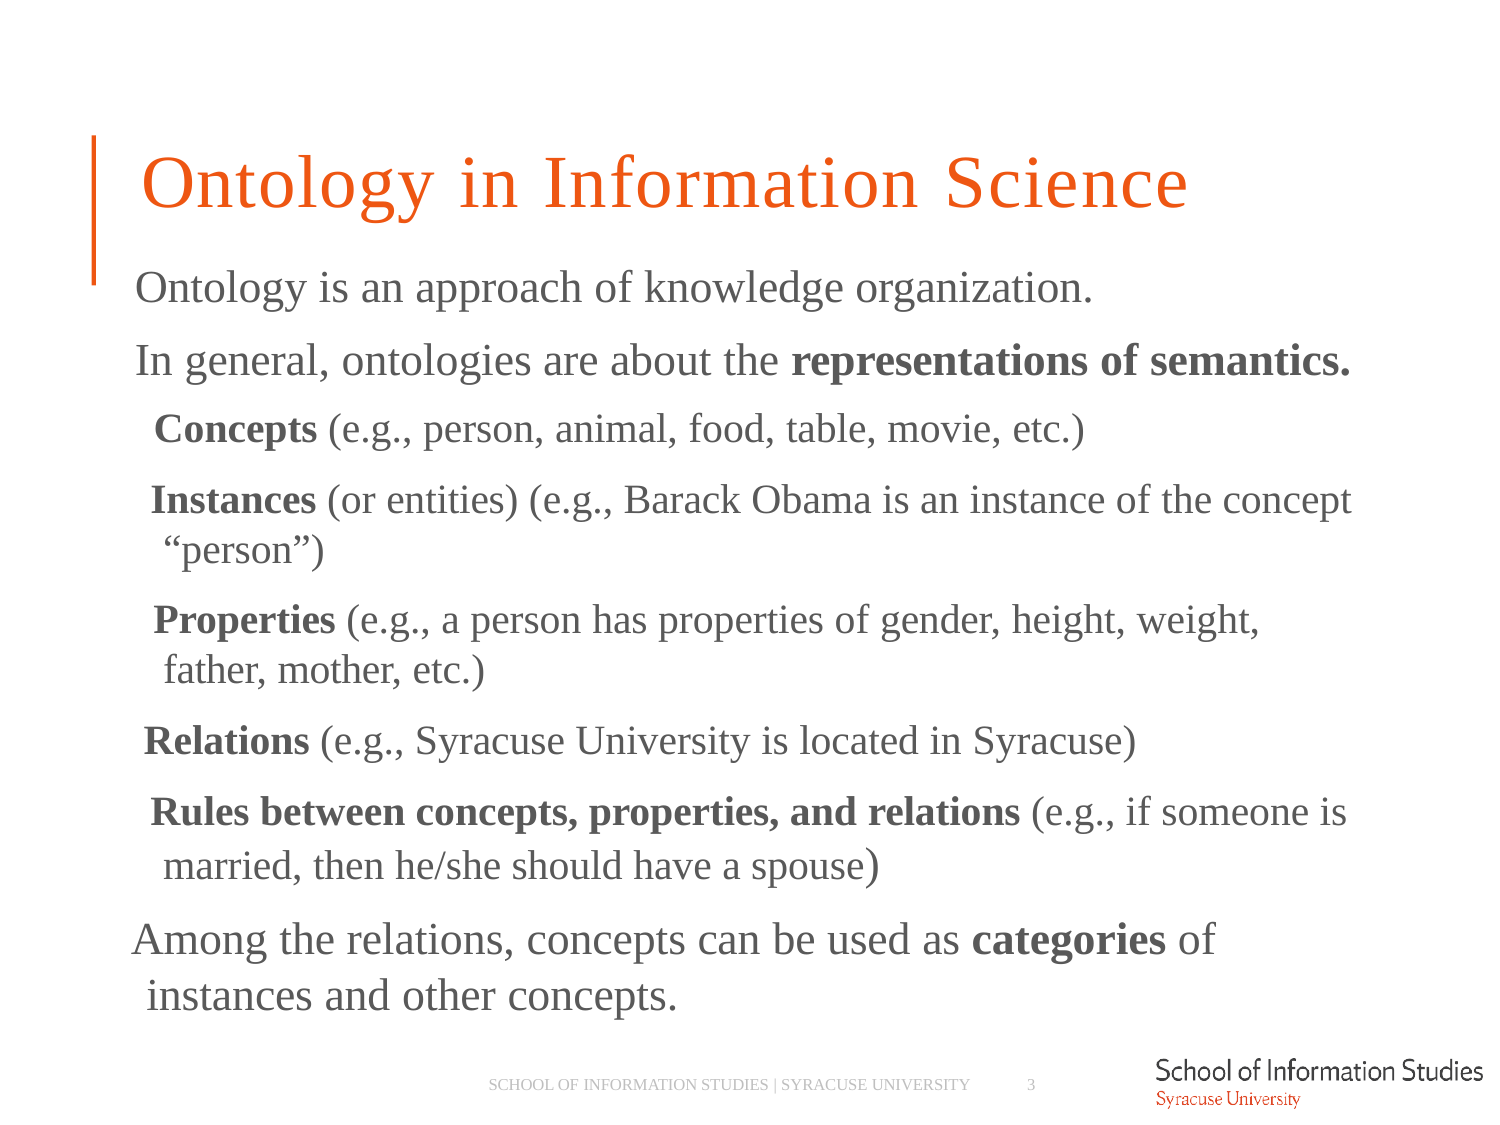

# Ontology in Information Science
Ontology is an approach of knowledge organization.
In general, ontologies are about the representations of semantics.
­ Concepts (e.g., person, animal, food, table, movie, etc.)
­ Instances (or entities) (e.g., Barack Obama is an instance of the concept  “person”)
­ Properties (e.g., a person has properties of gender, height, weight,  father, mother, etc.)
­ Relations (e.g., Syracuse University is located in Syracuse)
­ Rules between concepts, properties, and relations (e.g., if someone is  married, then he/she should have a spouse)
Among the relations, concepts can be used as categories of  instances and other concepts.
SCHOOL OF INFORMATION STUDIES | SYRACUSE UNIVERSITY
3